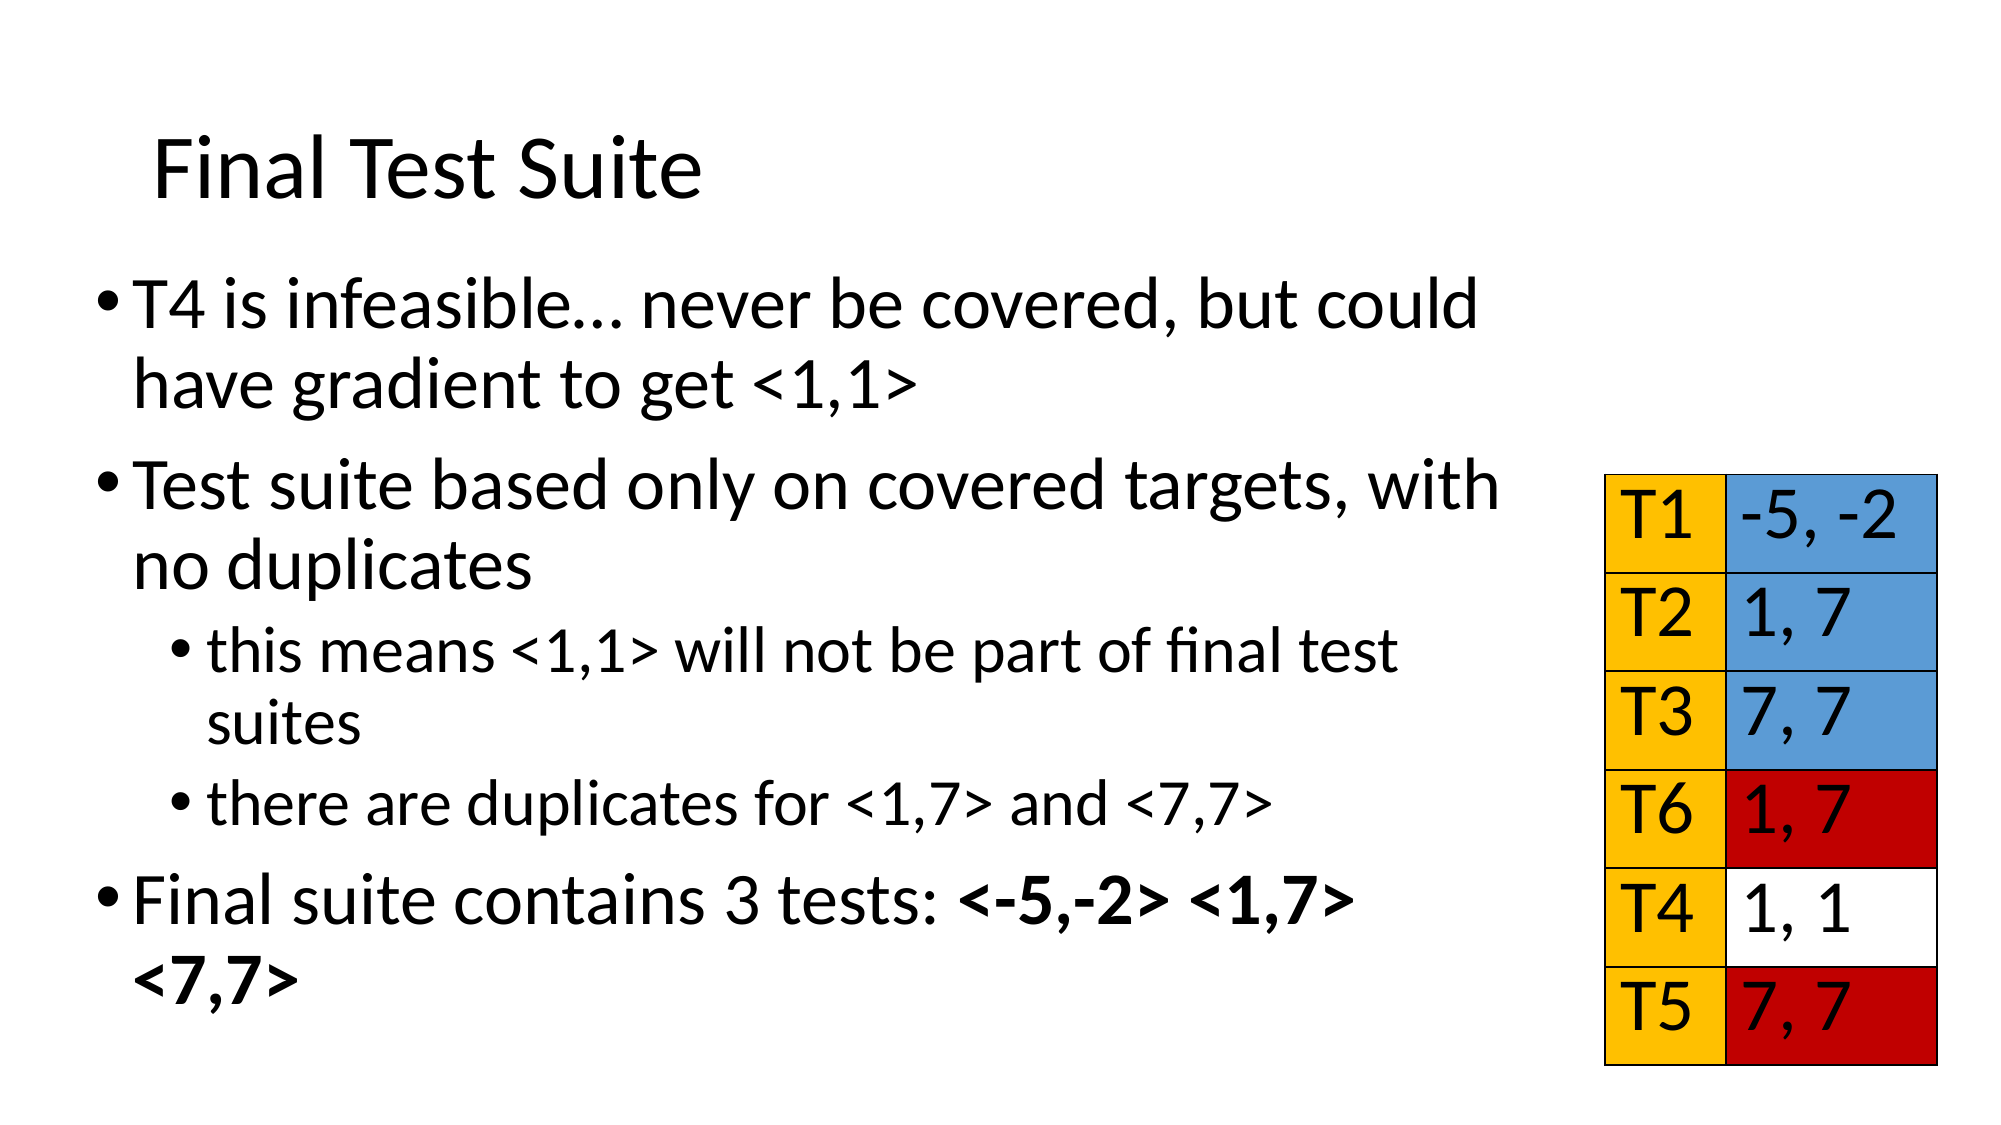

# Final Test Suite
T4 is infeasible… never be covered, but could have gradient to get <1,1>
Test suite based only on covered targets, with no duplicates
this means <1,1> will not be part of final test suites
there are duplicates for <1,7> and <7,7>
Final suite contains 3 tests: <-5,-2> <1,7> <7,7>
| T1 | -5, -2 |
| --- | --- |
| T2 | 1, 7 |
| T3 | 7, 7 |
| T6 | 1, 7 |
| T4 | 1, 1 |
| T5 | 7, 7 |